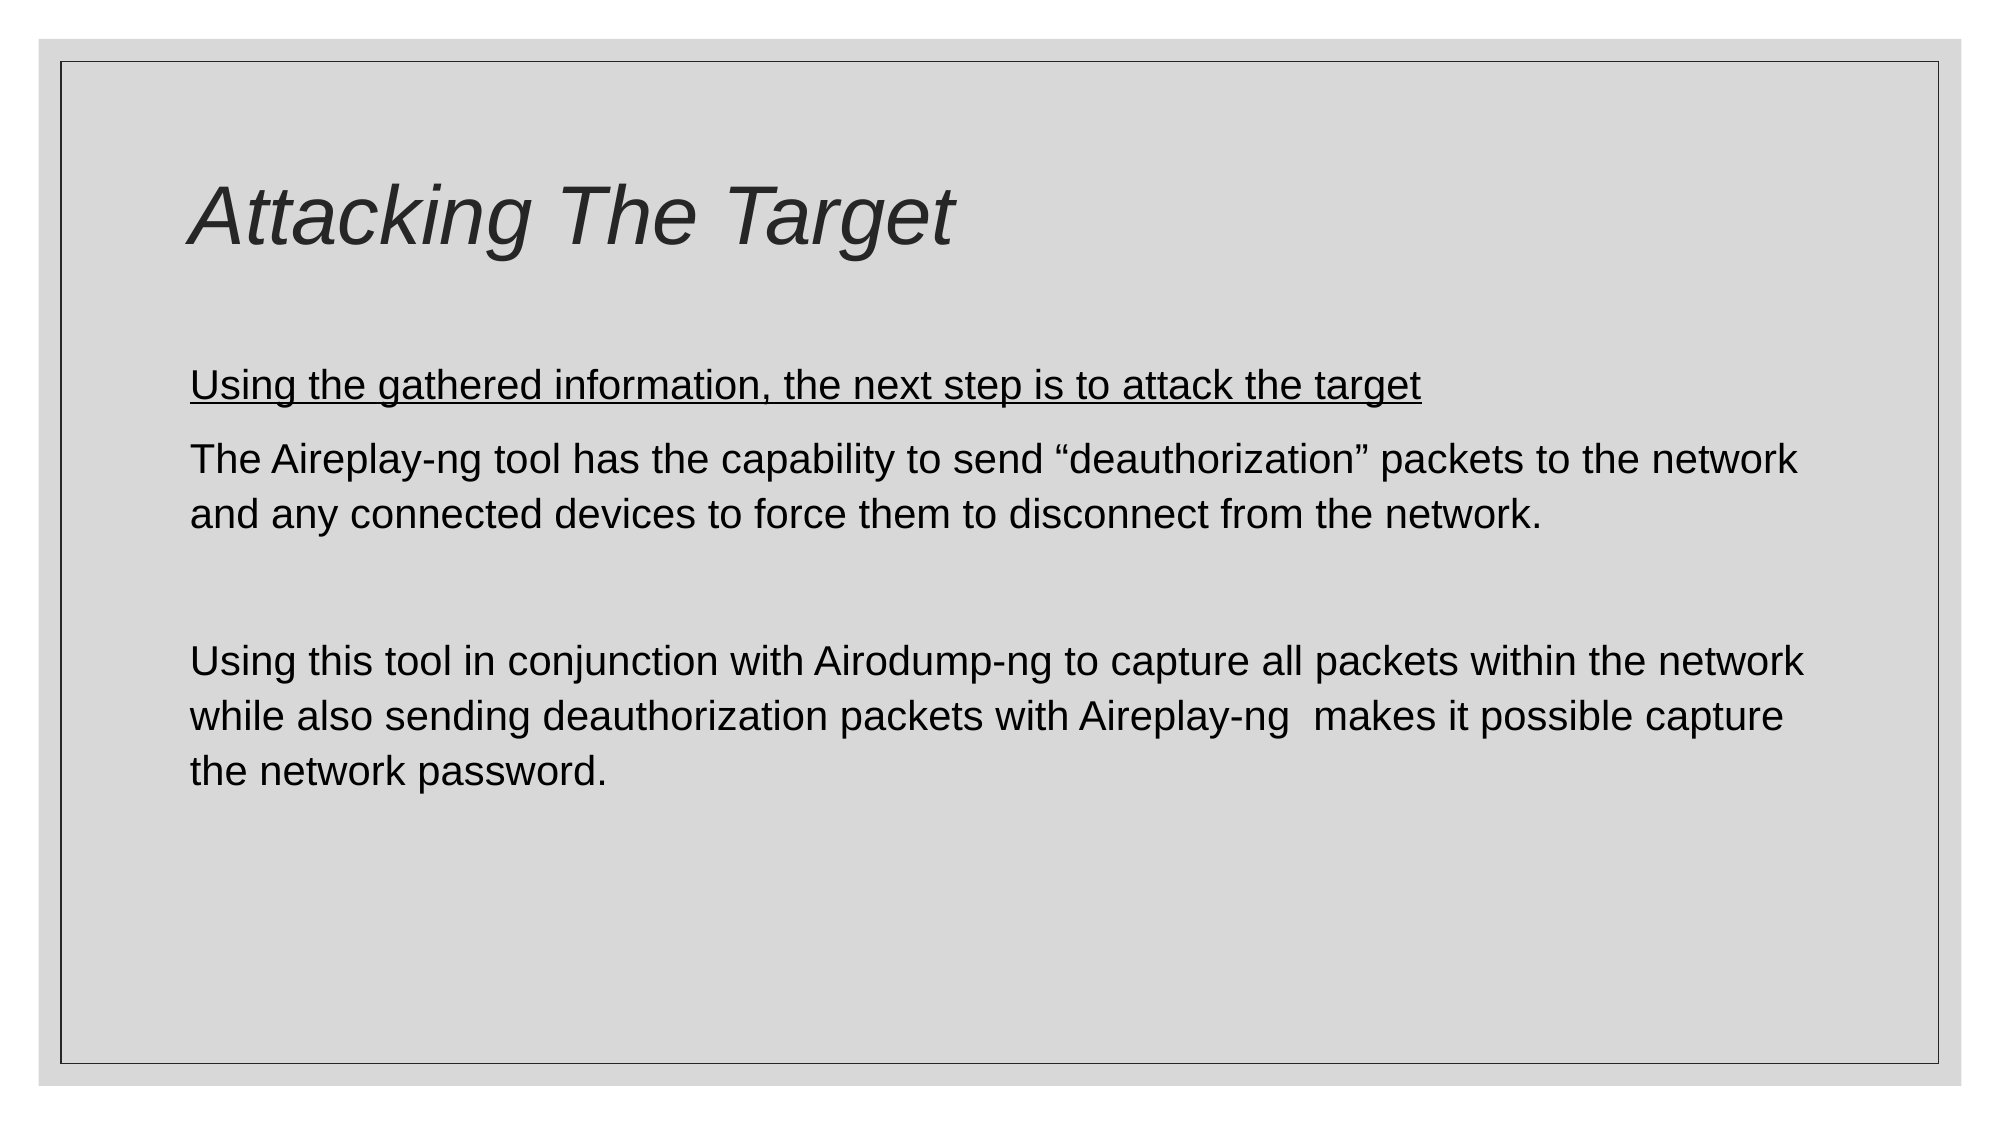

# Attacking The Target
Using the gathered information, the next step is to attack the target
The Aireplay-ng tool has the capability to send “deauthorization” packets to the network and any connected devices to force them to disconnect from the network.

Using this tool in conjunction with Airodump-ng to capture all packets within the network while also sending deauthorization packets with Aireplay-ng  makes it possible capture the network password.